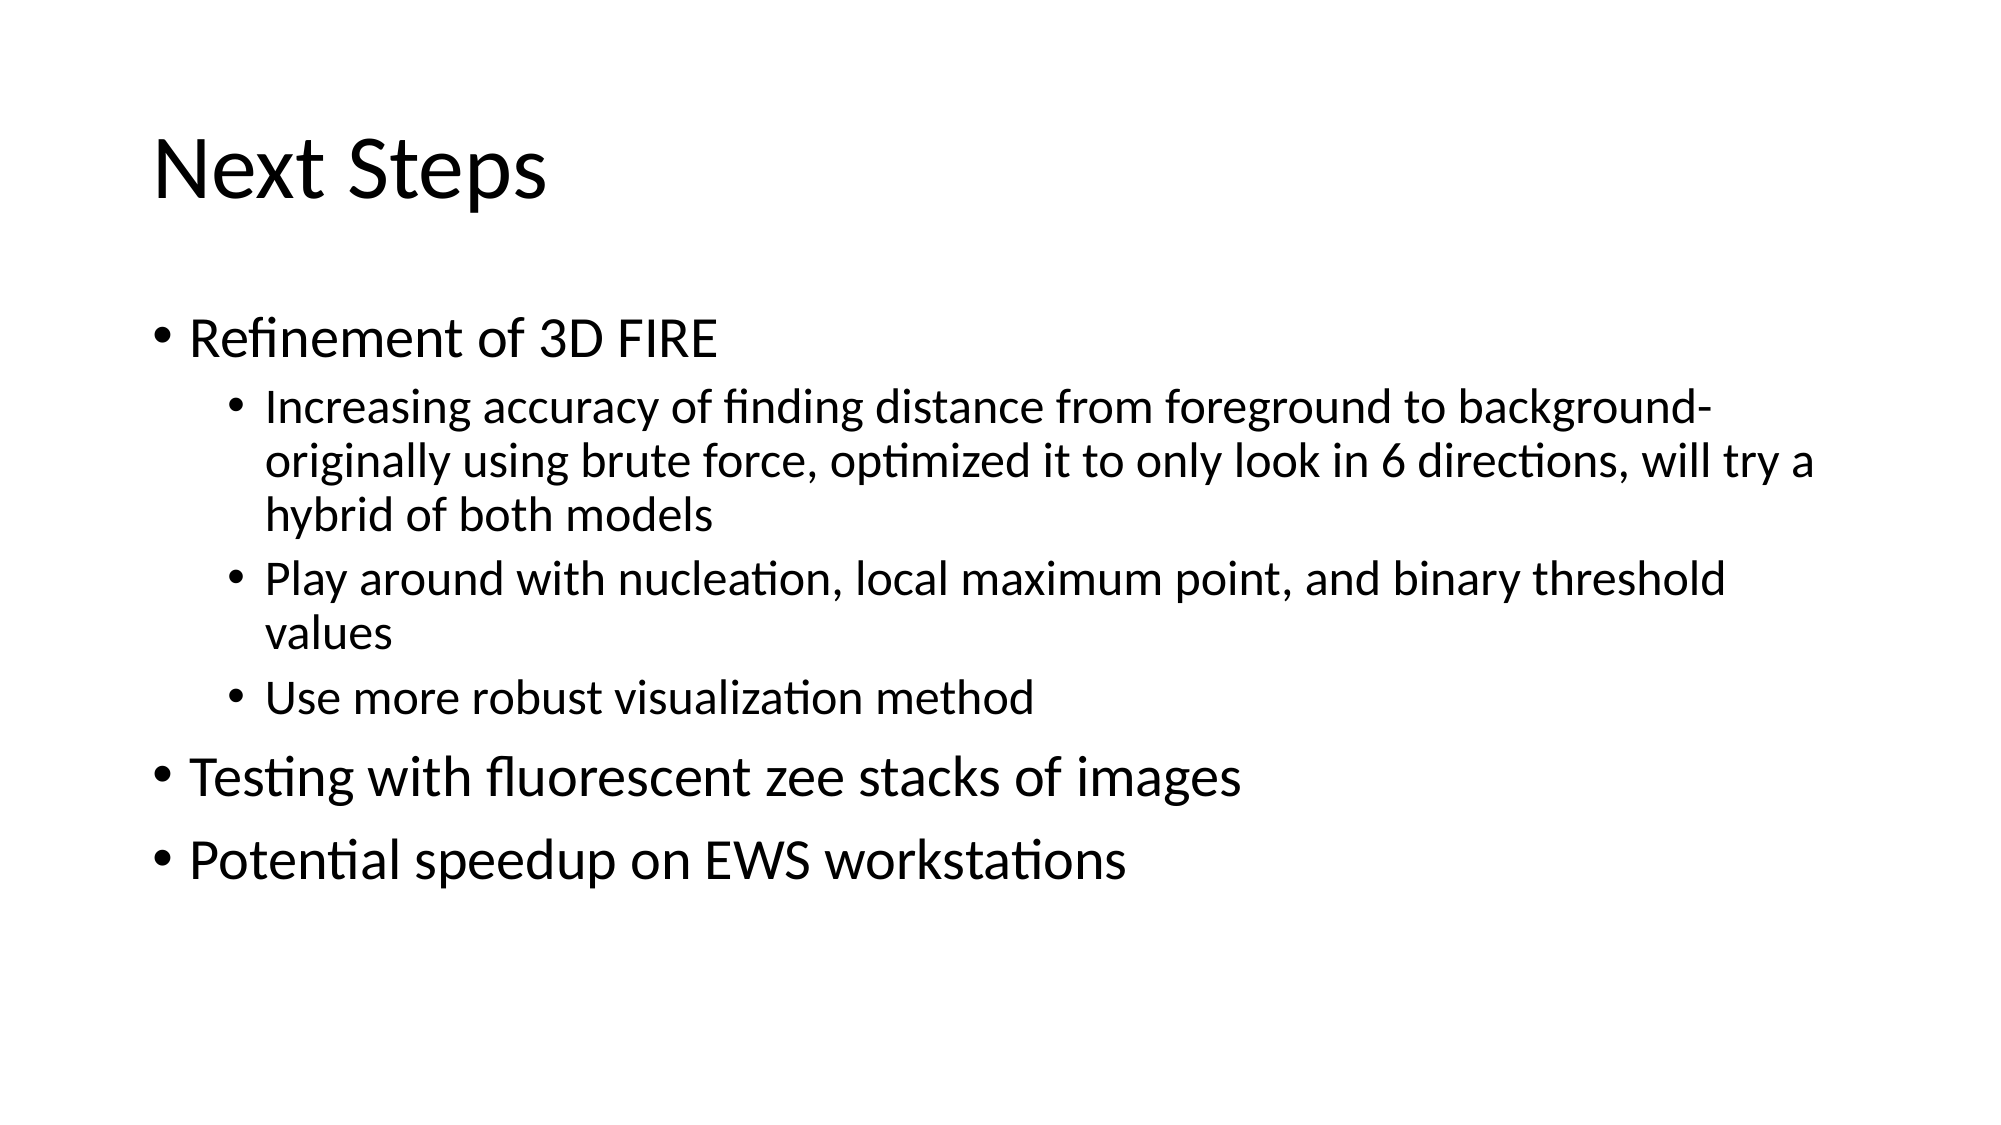

# Next Steps
Refinement of 3D FIRE
Increasing accuracy of finding distance from foreground to background- originally using brute force, optimized it to only look in 6 directions, will try a hybrid of both models
Play around with nucleation, local maximum point, and binary threshold values
Use more robust visualization method
Testing with fluorescent zee stacks of images
Potential speedup on EWS workstations